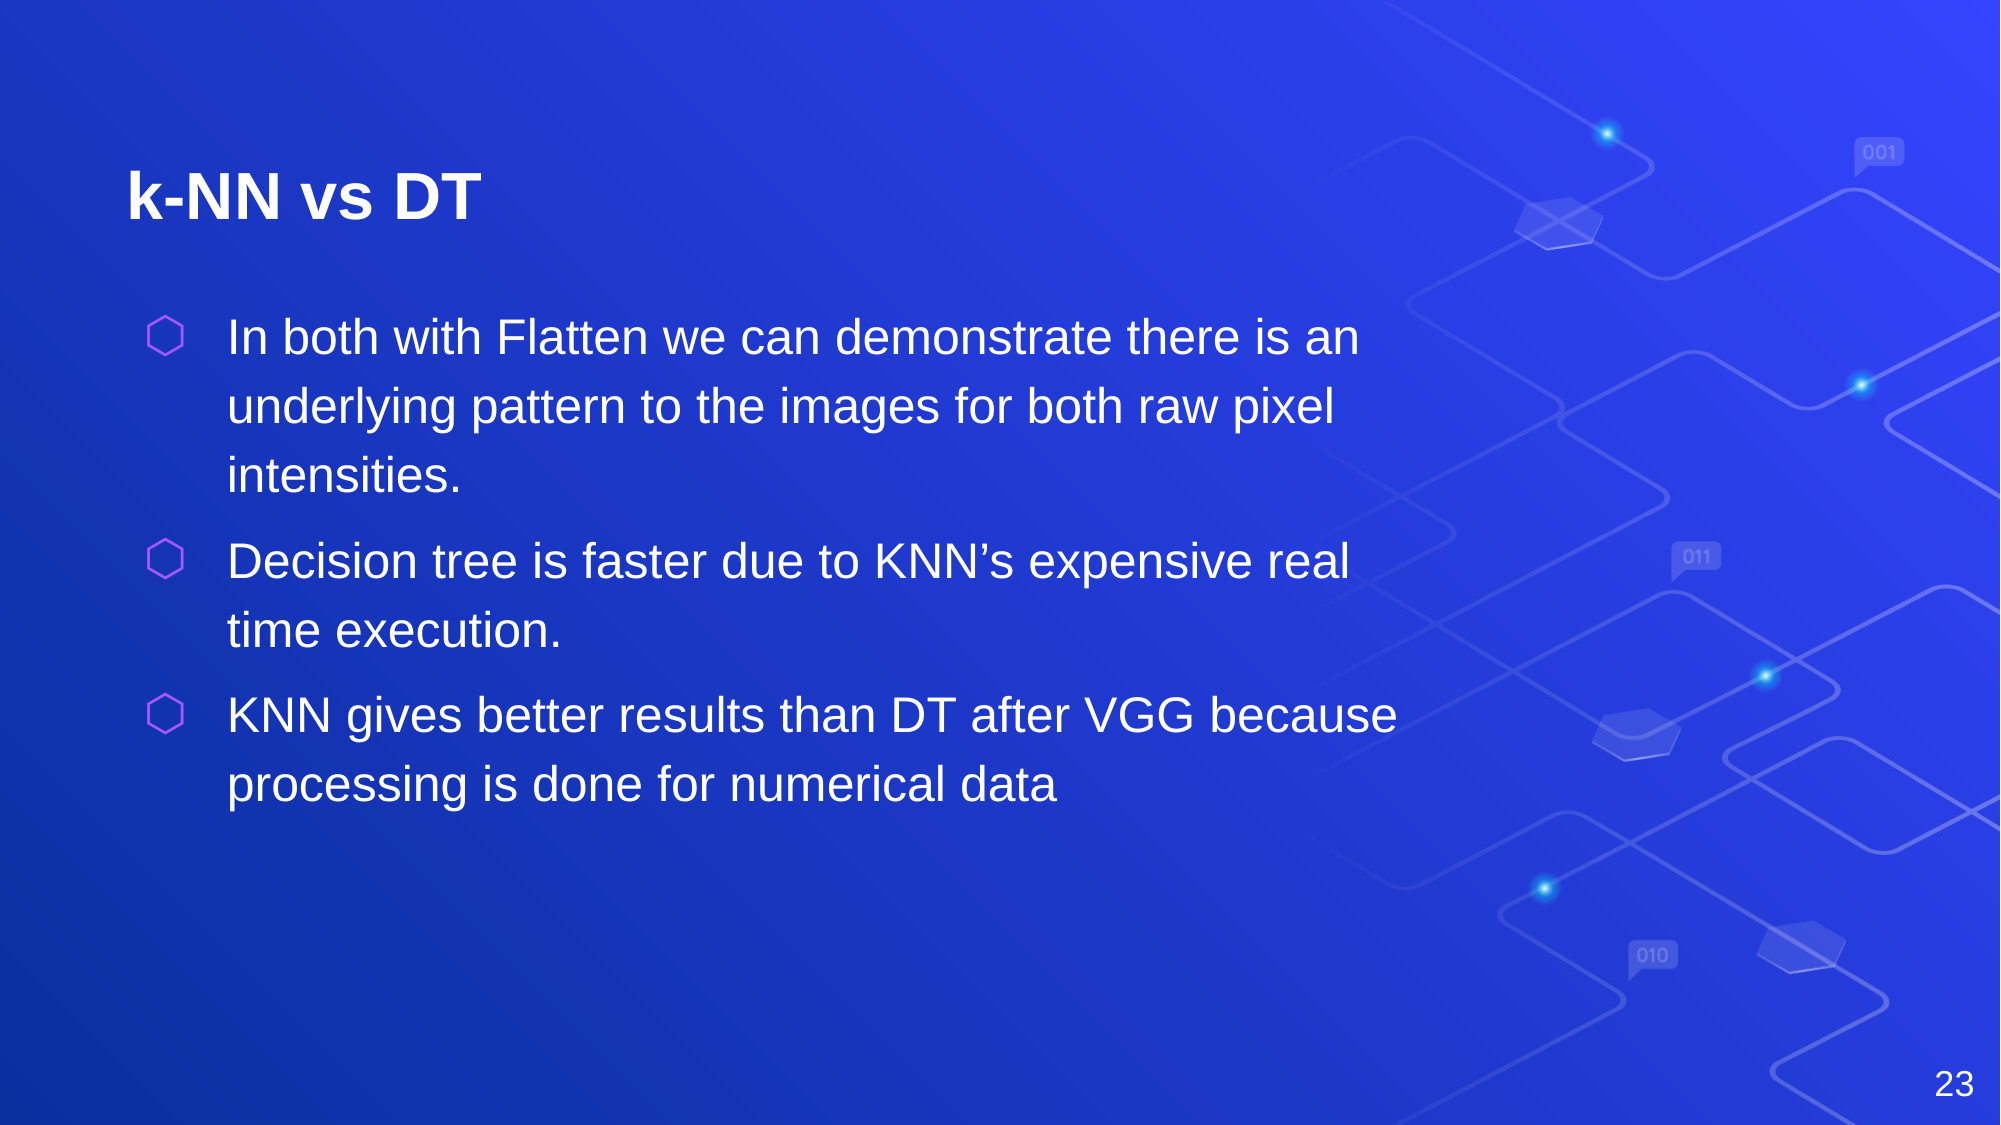

# k-NN vs DT
In both with Flatten we can demonstrate there is an underlying pattern to the images for both raw pixel intensities.
Decision tree is faster due to KNN’s expensive real time execution.
KNN gives better results than DT after VGG because processing is done for numerical data
23